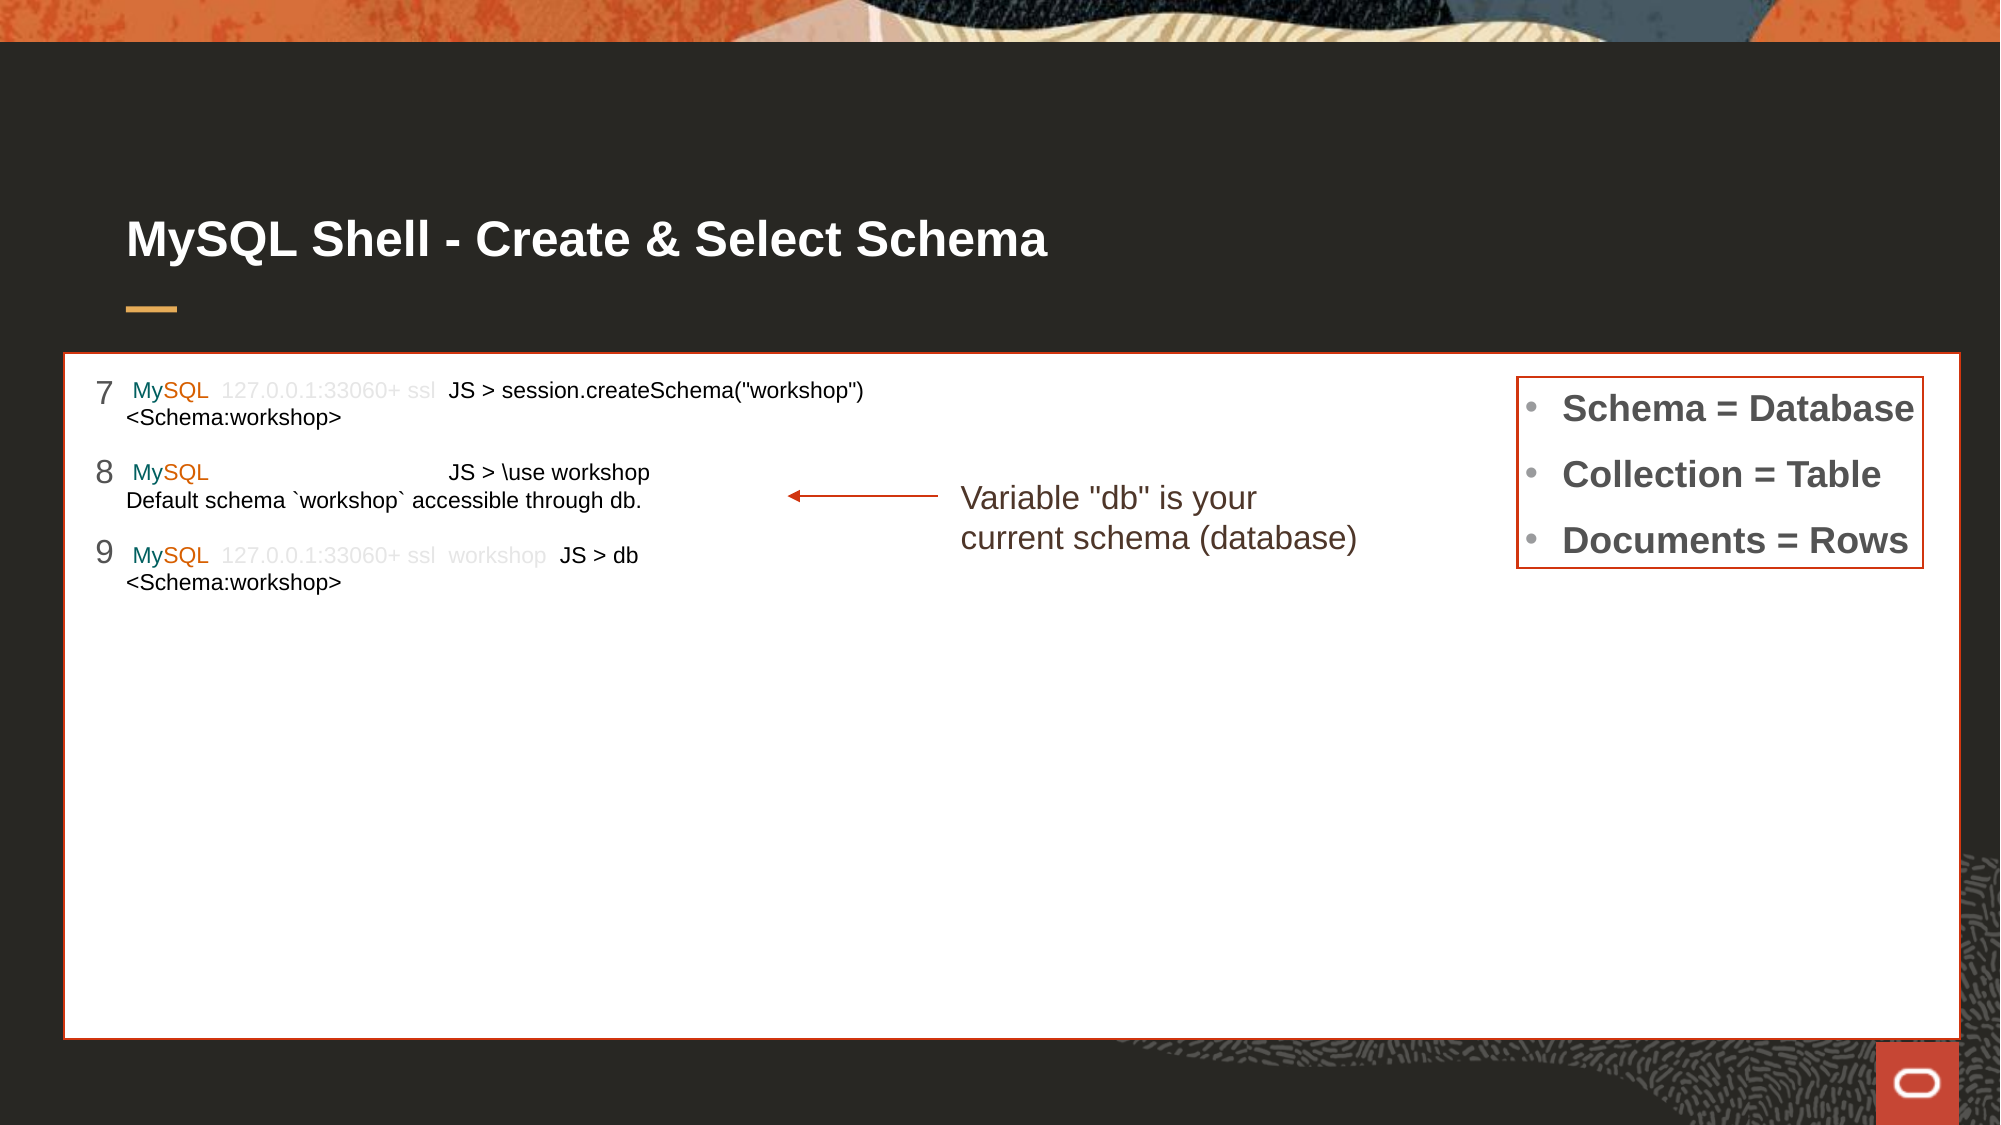

# MySQL Shell - Create & Select Schema

7
 MySQL  127.0.0.1:33060+ ssl  JS > session.createSchema("workshop")
<Schema:workshop>

 MySQL  127.0.0.1:33060+ ssl  JS > \use workshop
Default schema `workshop` accessible through db.

 MySQL  127.0.0.1:33060+ ssl  workshop  JS > db
<Schema:workshop>
Schema = Database
Collection = Table
Documents = Rows
8
Variable "db" is your
current schema (database)

9
32